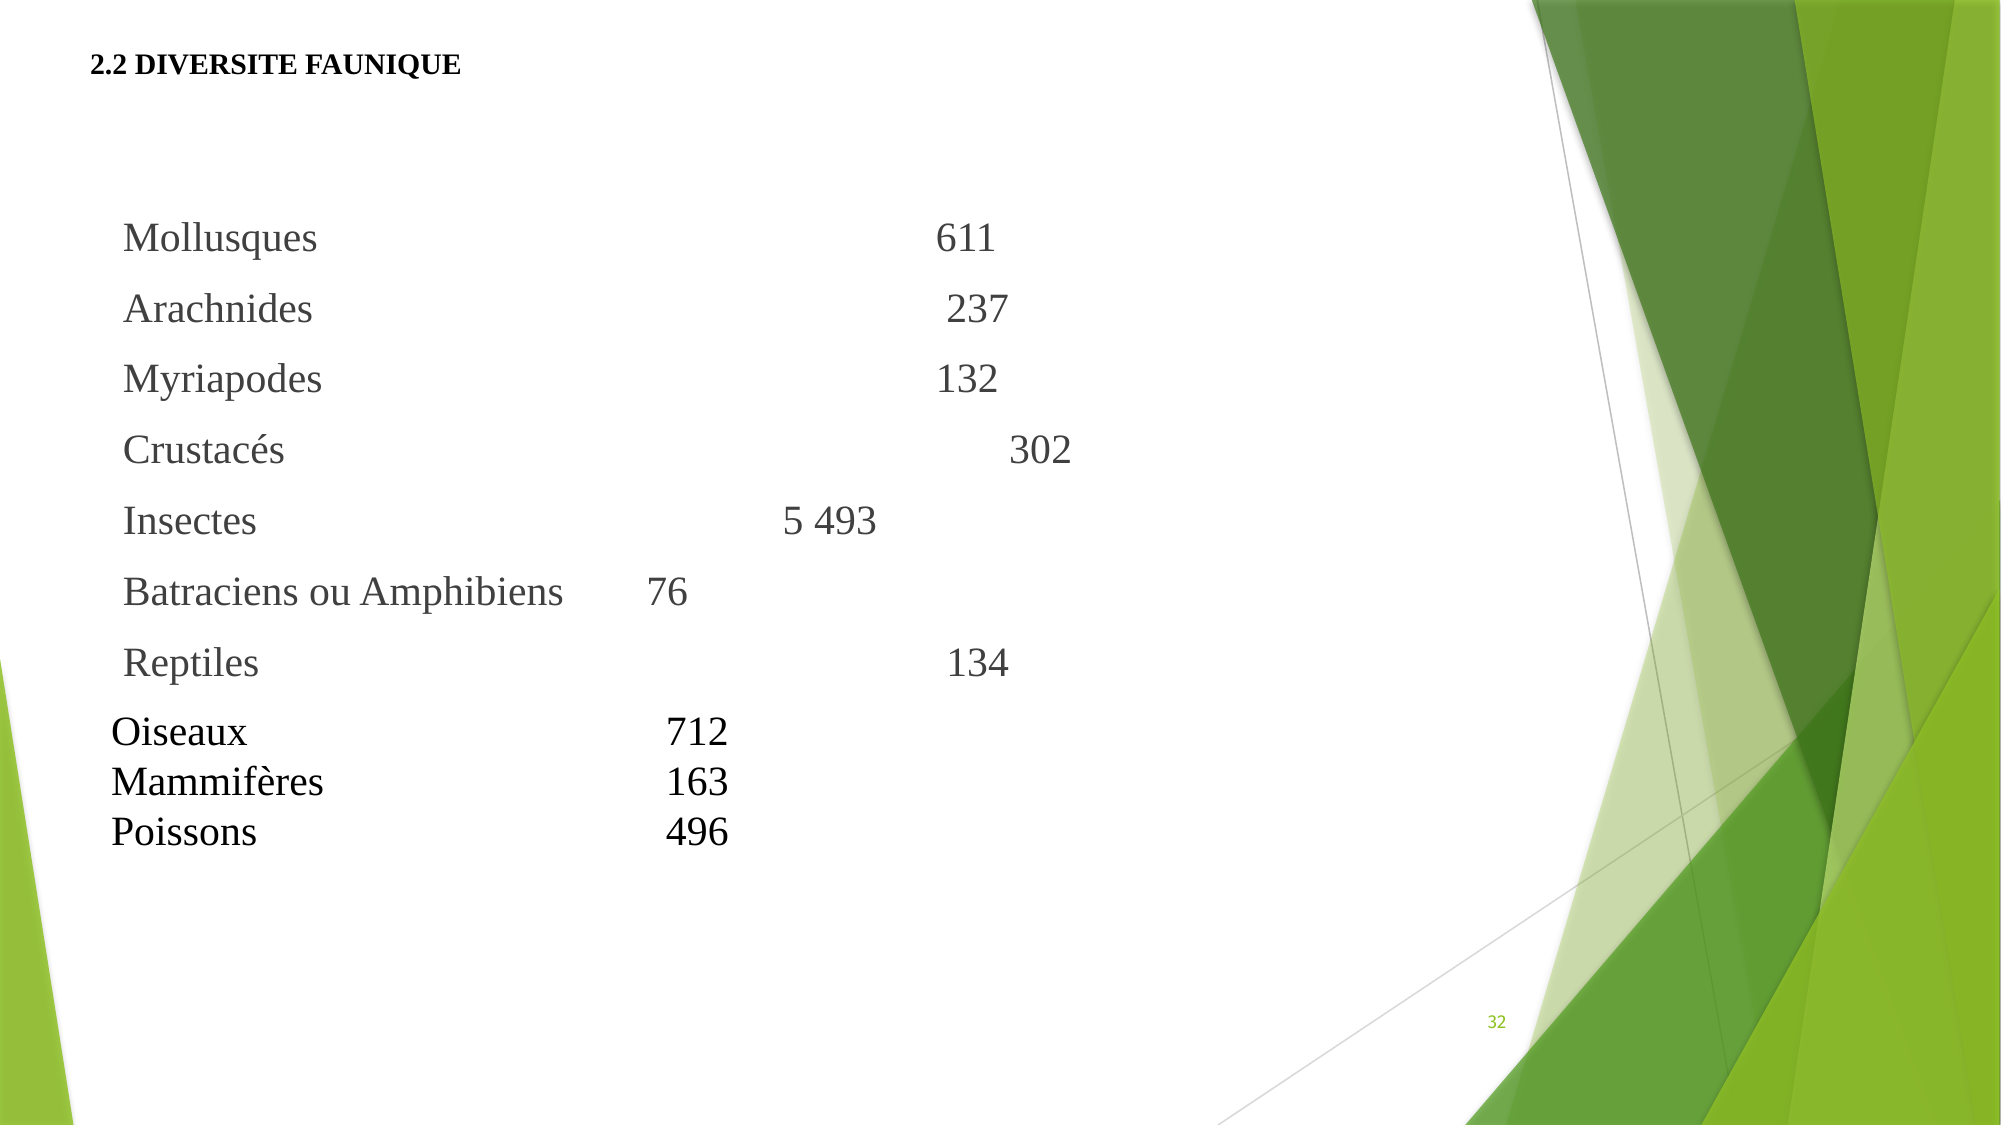

# 2.2 DIVERSITE FAUNIQUE

	Mollusques				      611
	Arachnides				       237
	Myriapodes				      132
	Crustacés				             302
	Insectes			                    5 493
	Batraciens ou Amphibiens	       76
	Reptiles					       134
Oiseaux			          712
Mammifères		          163
Poissons			          496
32